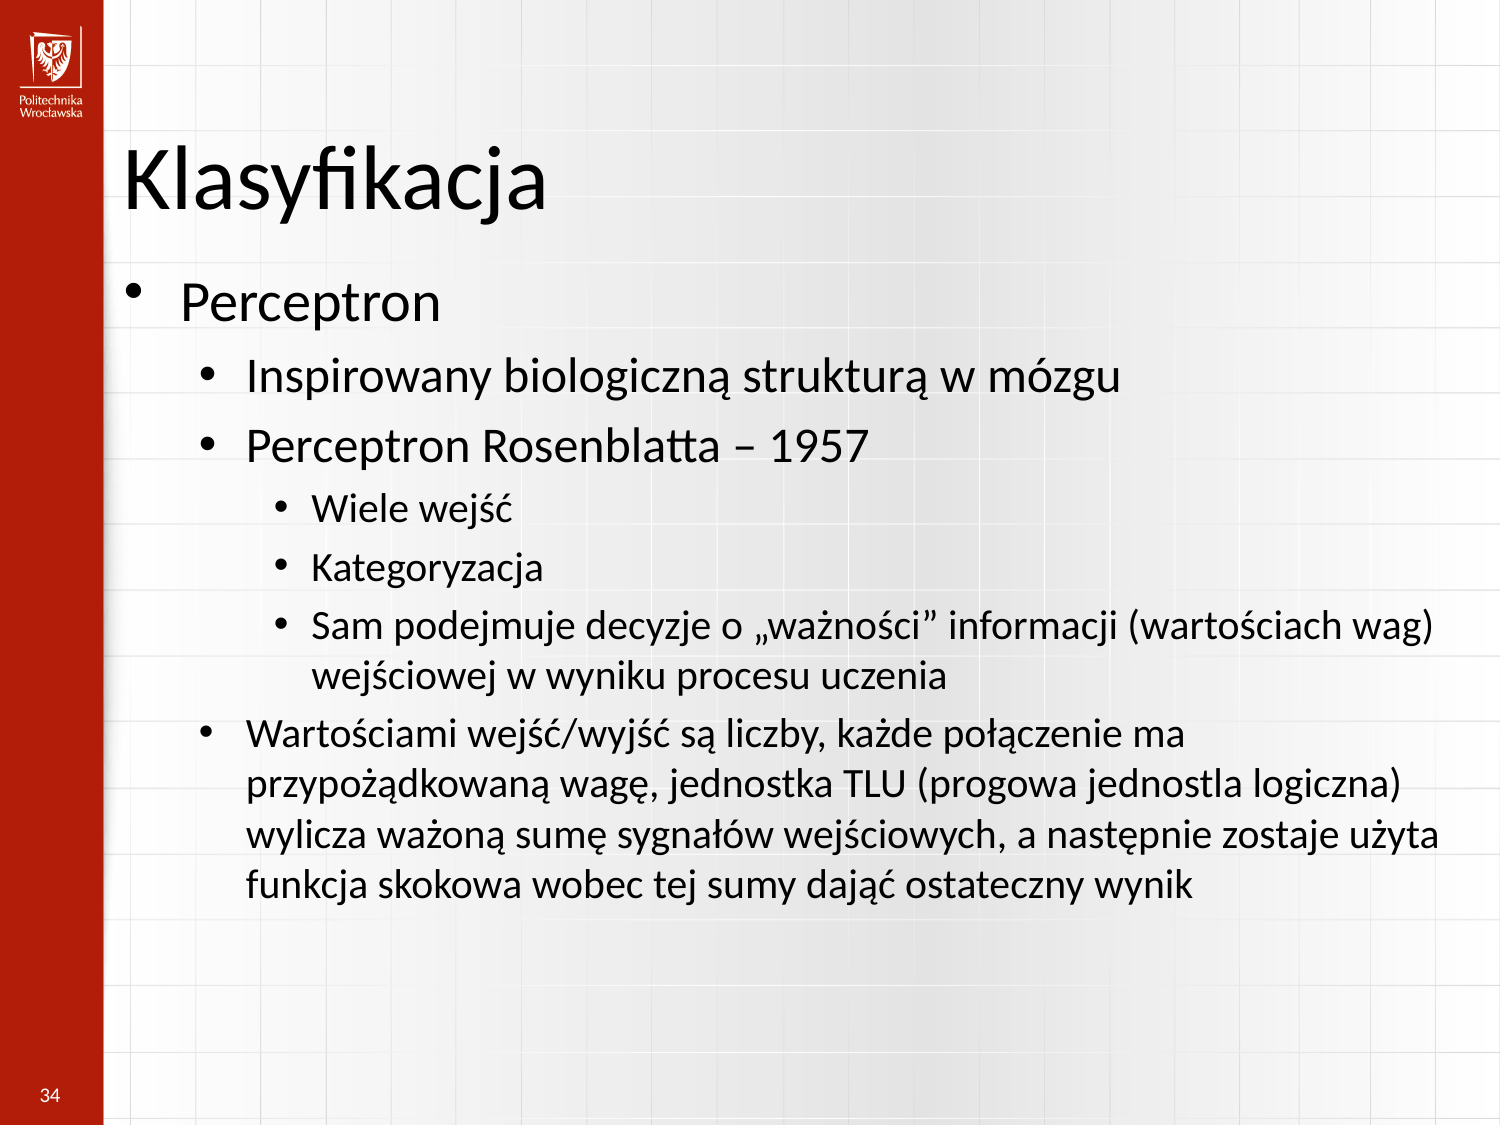

Klasyfikacja
Perceptron
Inspirowany biologiczną strukturą w mózgu
Perceptron Rosenblatta – 1957
Wiele wejść
Kategoryzacja
Sam podejmuje decyzje o „ważności” informacji (wartościach wag) wejściowej w wyniku procesu uczenia
Wartościami wejść/wyjść są liczby, każde połączenie ma przypożądkowaną wagę, jednostka TLU (progowa jednostla logiczna) wylicza ważoną sumę sygnałów wejściowych, a następnie zostaje użyta funkcja skokowa wobec tej sumy dająć ostateczny wynik